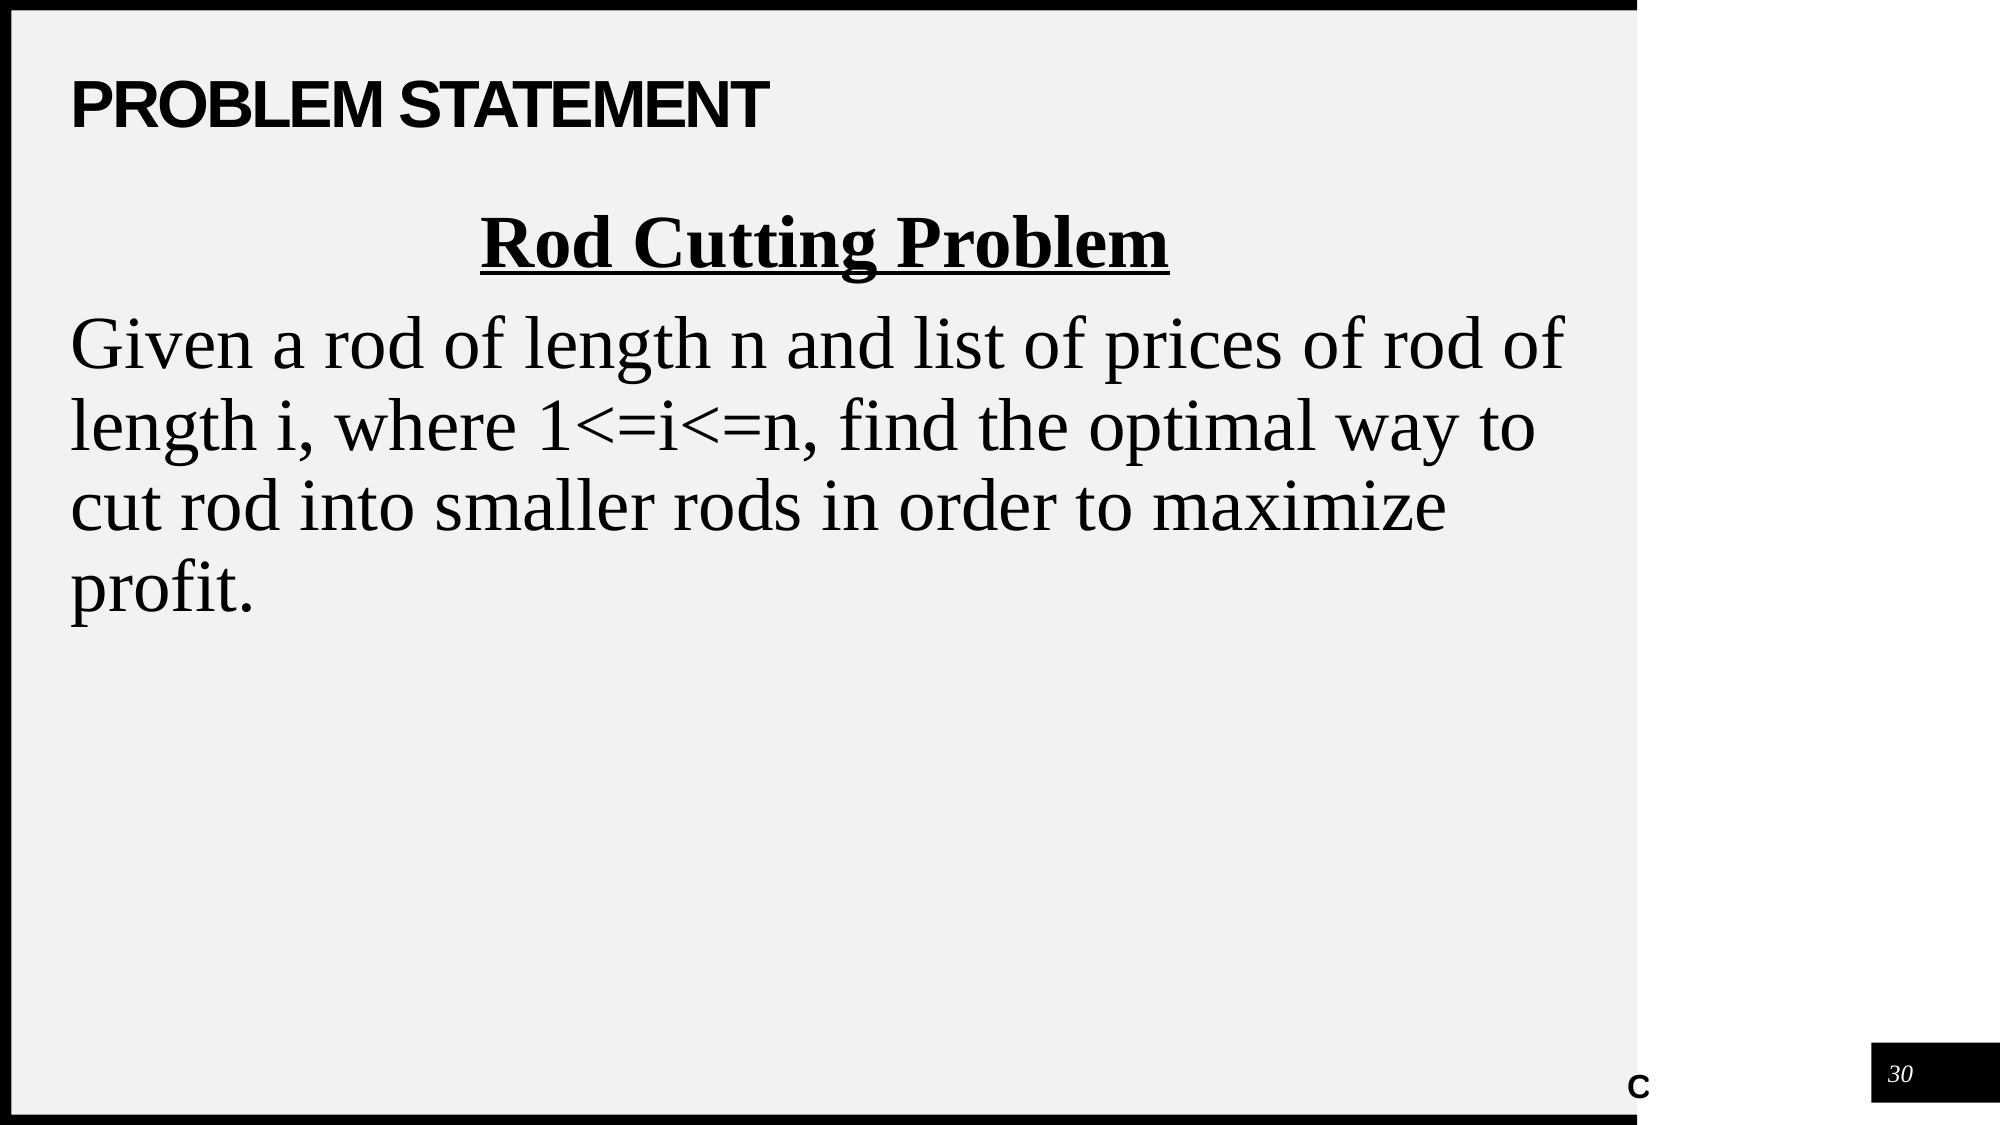

# Problem Statement
Rod Cutting Problem
Given a rod of length n and list of prices of rod of length i, where 1<=i<=n, find the optimal way to cut rod into smaller rods in order to maximize profit.

30